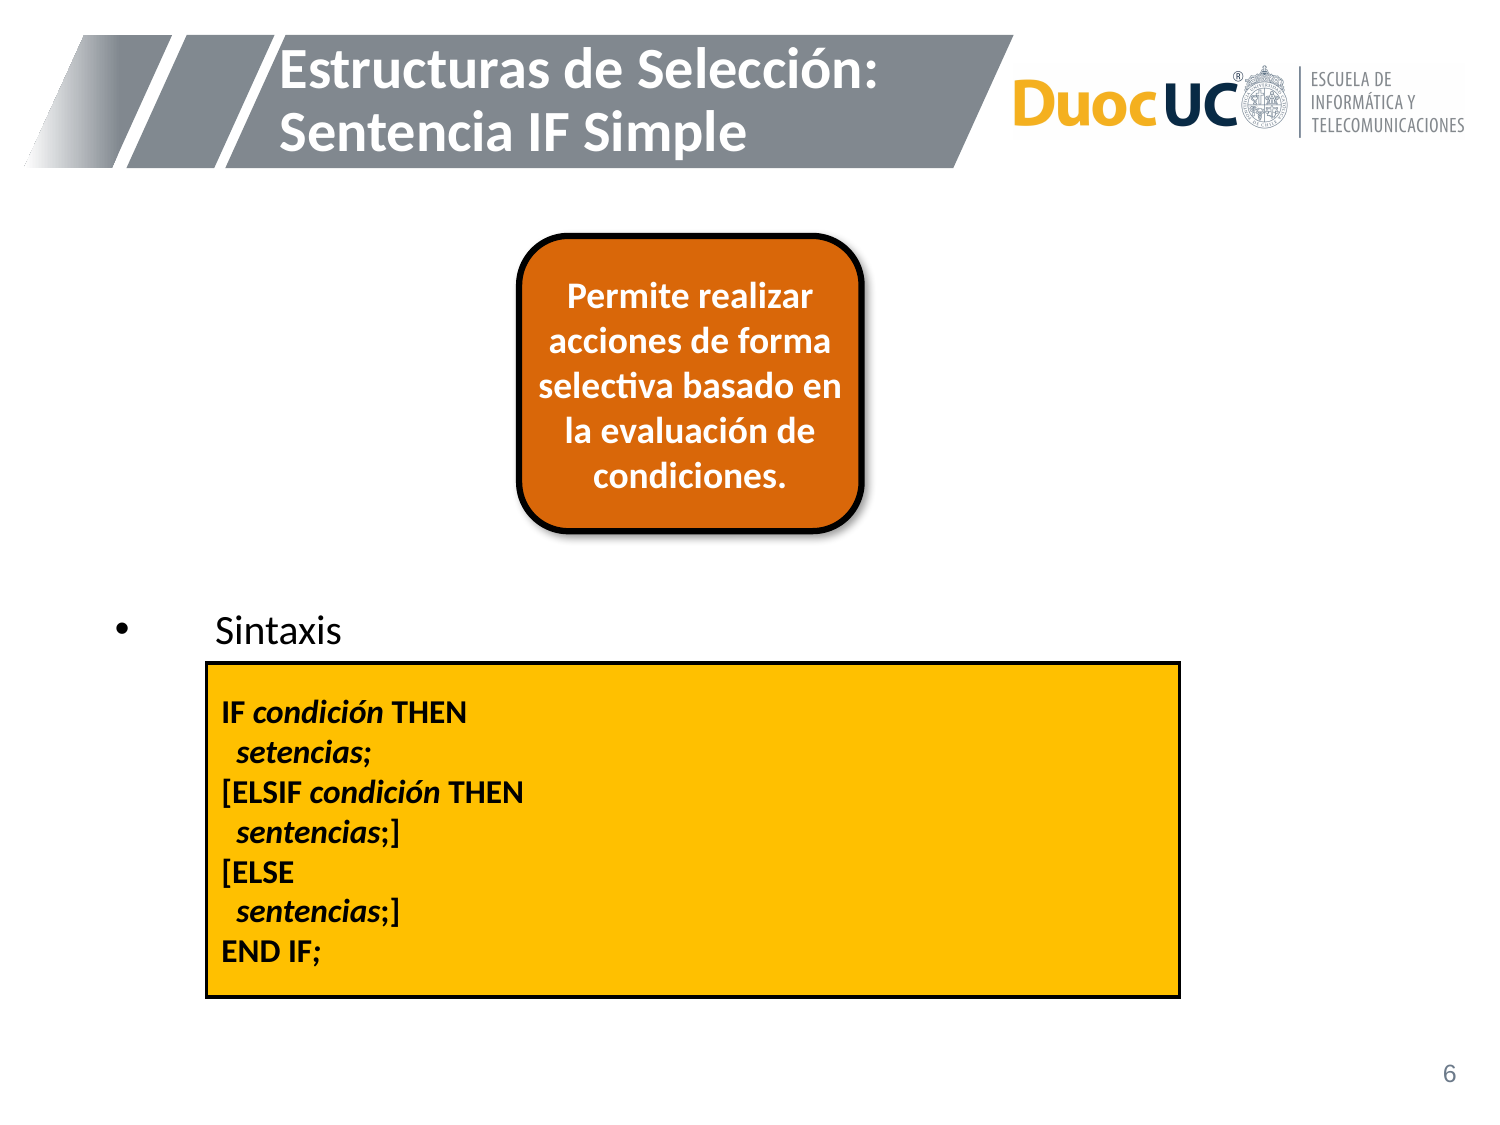

# Estructuras de Selección: Sentencia IF Simple

Sintaxis

Permite realizar acciones de forma selectiva basado en la evaluación de condiciones.

IF condición THEN
  setencias;
[ELSIF condición THEN
  sentencias;]
[ELSE
  sentencias;]
END IF;